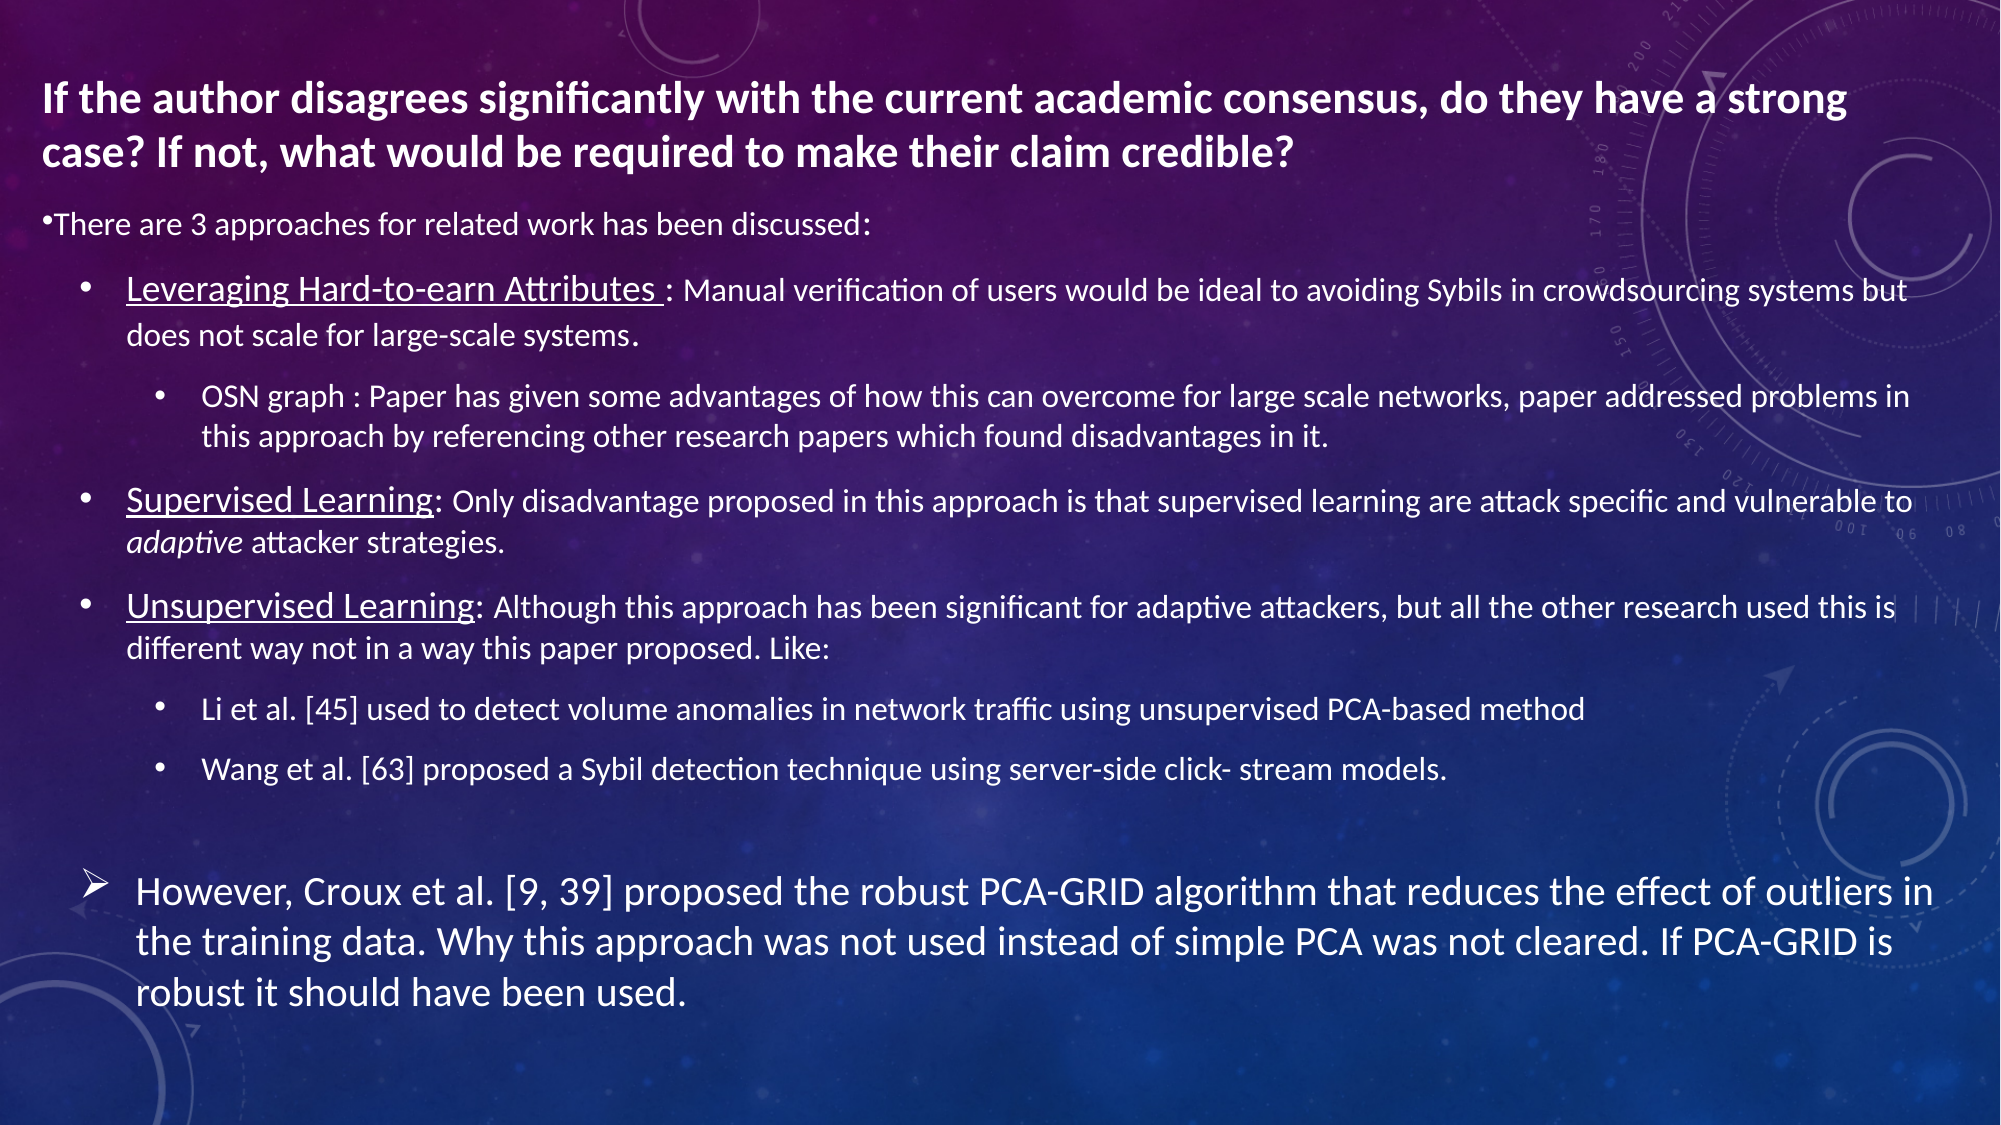

If the author disagrees significantly with the current academic consensus, do they have a strong case? If not, what would be required to make their claim credible?
There are 3 approaches for related work has been discussed:
Leveraging Hard-to-earn Attributes : Manual verification of users would be ideal to avoiding Sybils in crowdsourcing systems but does not scale for large-scale systems.
OSN graph : Paper has given some advantages of how this can overcome for large scale networks, paper addressed problems in this approach by referencing other research papers which found disadvantages in it.
Supervised Learning: Only disadvantage proposed in this approach is that supervised learning are attack specific and vulnerable to adaptive attacker strategies.
Unsupervised Learning: Although this approach has been significant for adaptive attackers, but all the other research used this is different way not in a way this paper proposed. Like:
Li et al. [45] used to detect volume anomalies in network traffic using unsupervised PCA-based method
Wang et al. [63] proposed a Sybil detection technique using server-side click- stream models.

However, Croux et al. [9, 39] proposed the robust PCA-GRID algorithm that reduces the effect of outliers in the training data. Why this approach was not used instead of simple PCA was not cleared. If PCA-GRID is robust it should have been used.